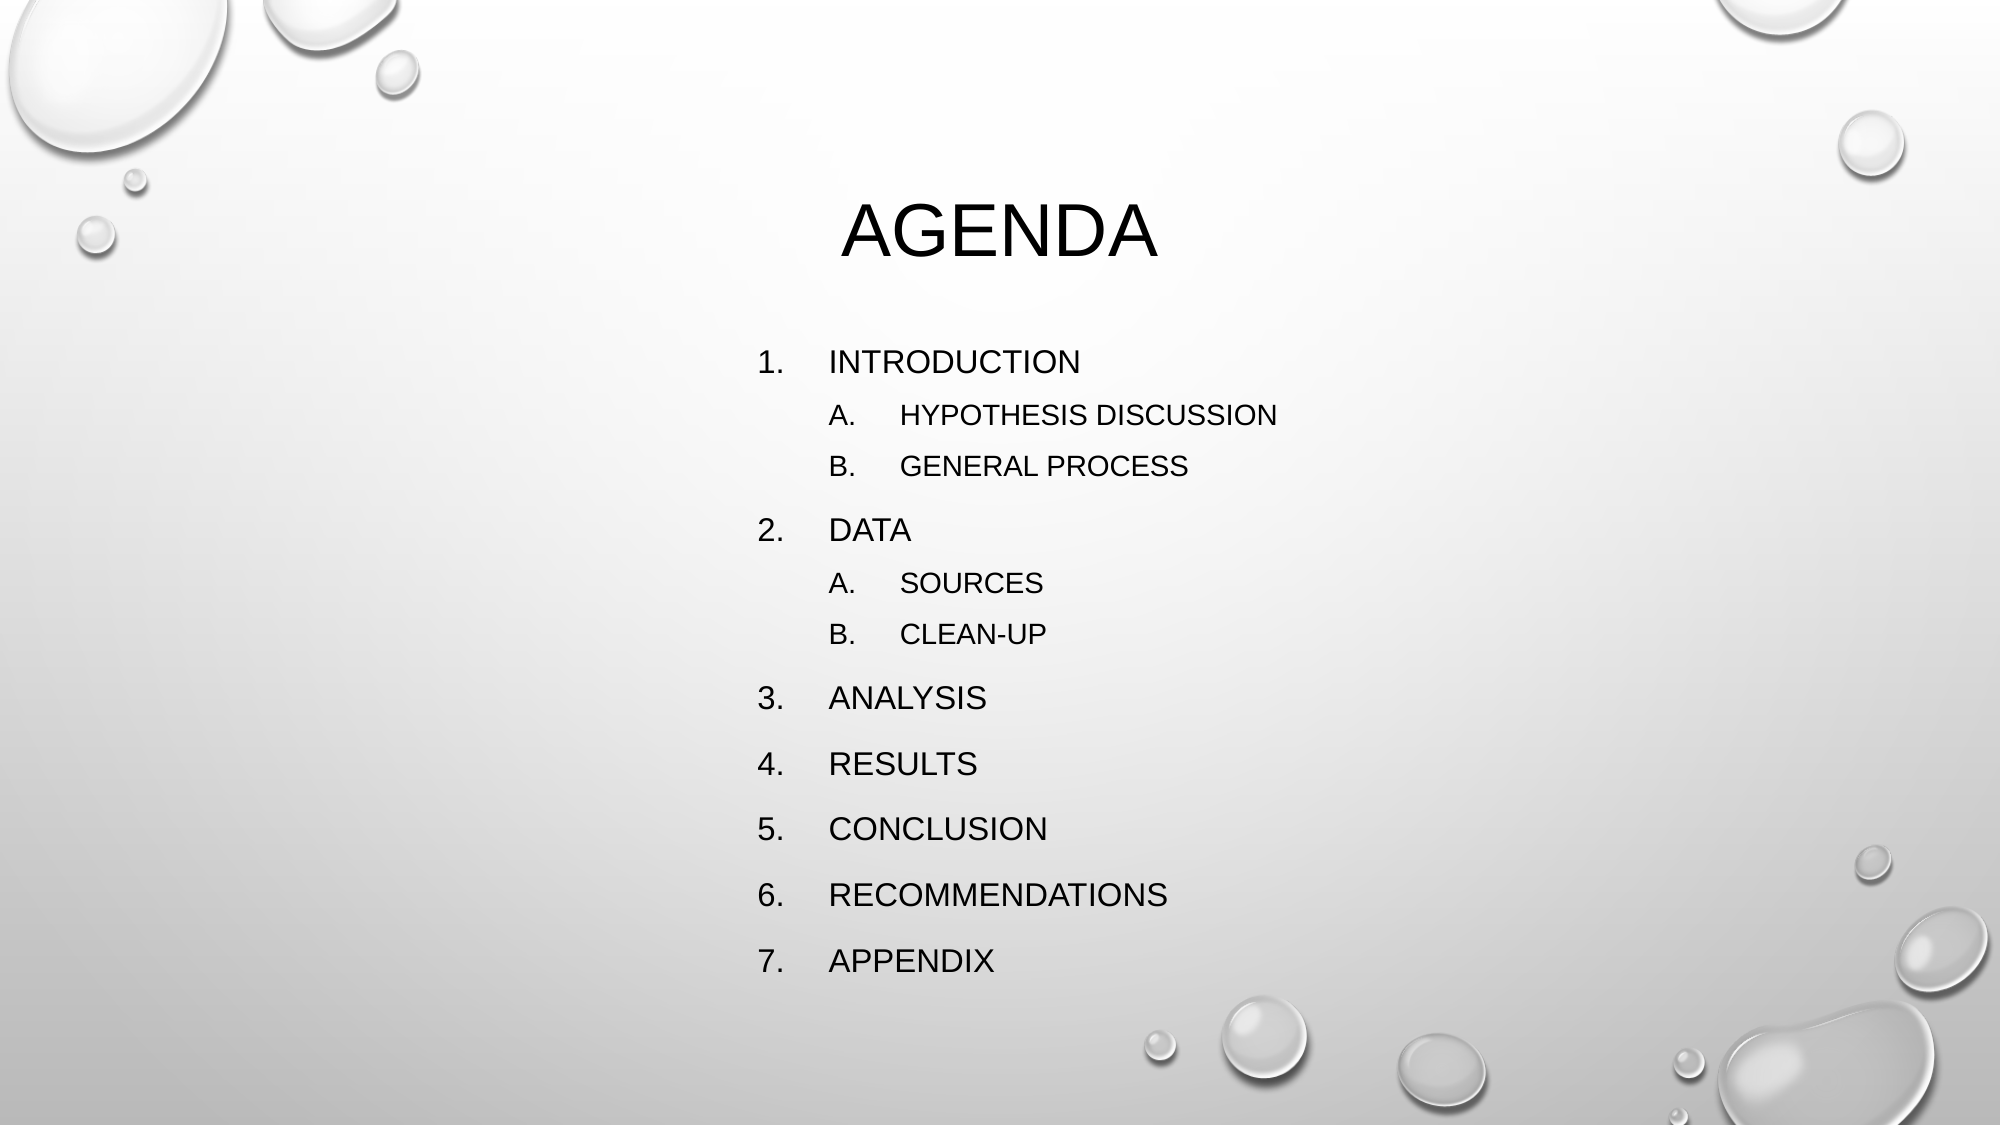

# agenda
introduction
Hypothesis discussion
General process
Data
Sources
Clean-up
Analysis
results
Conclusion
Recommendations
appendix